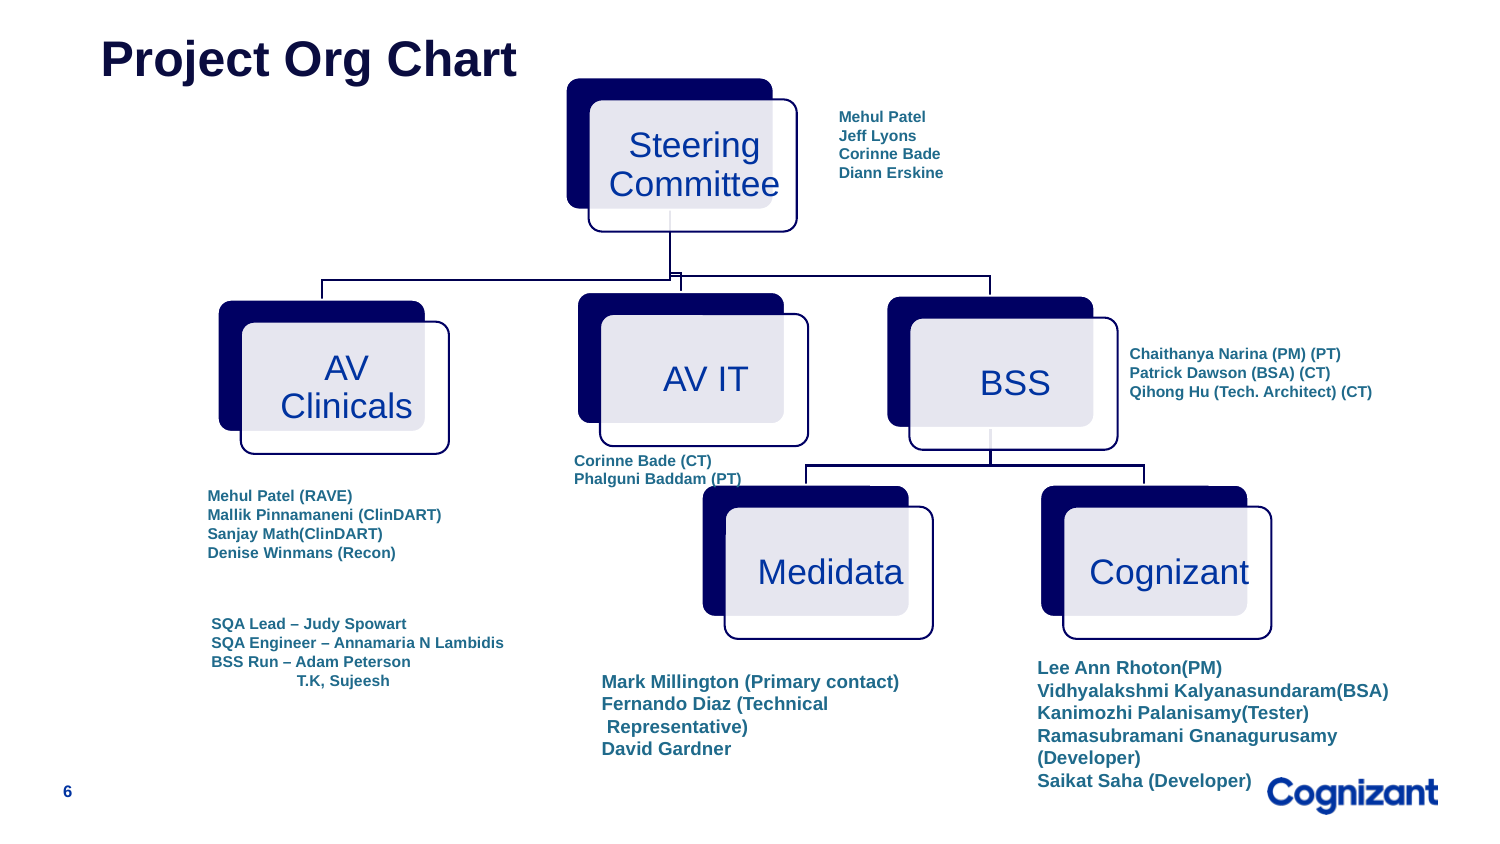

Project Org Chart
Steering Committee
AV Clinicals
AV IT
BSS
Medidata
Cognizant
Mehul Patel
Jeff Lyons
Corinne Bade
Diann Erskine

Chaithanya Narina (PM) (PT)
Patrick Dawson (BSA) (CT)
Qihong Hu (Tech. Architect) (CT)
Corinne Bade (CT)
Phalguni Baddam (PT)

Mehul Patel (RAVE)
Mallik Pinnamaneni (ClinDART)
Sanjay Math(ClinDART)
Denise Winmans (Recon)
SQA Lead – Judy Spowart
SQA Engineer – Annamaria N Lambidis
BSS Run – Adam Peterson
                   T.K, Sujeesh
Lee Ann Rhoton(PM)
Vidhyalakshmi Kalyanasundaram(BSA)
Kanimozhi Palanisamy(Tester)
Ramasubramani Gnanagurusamy (Developer)
Saikat Saha (Developer)
Mark Millington (Primary contact)
Fernando Diaz (Technical
 Representative)
David Gardner
6